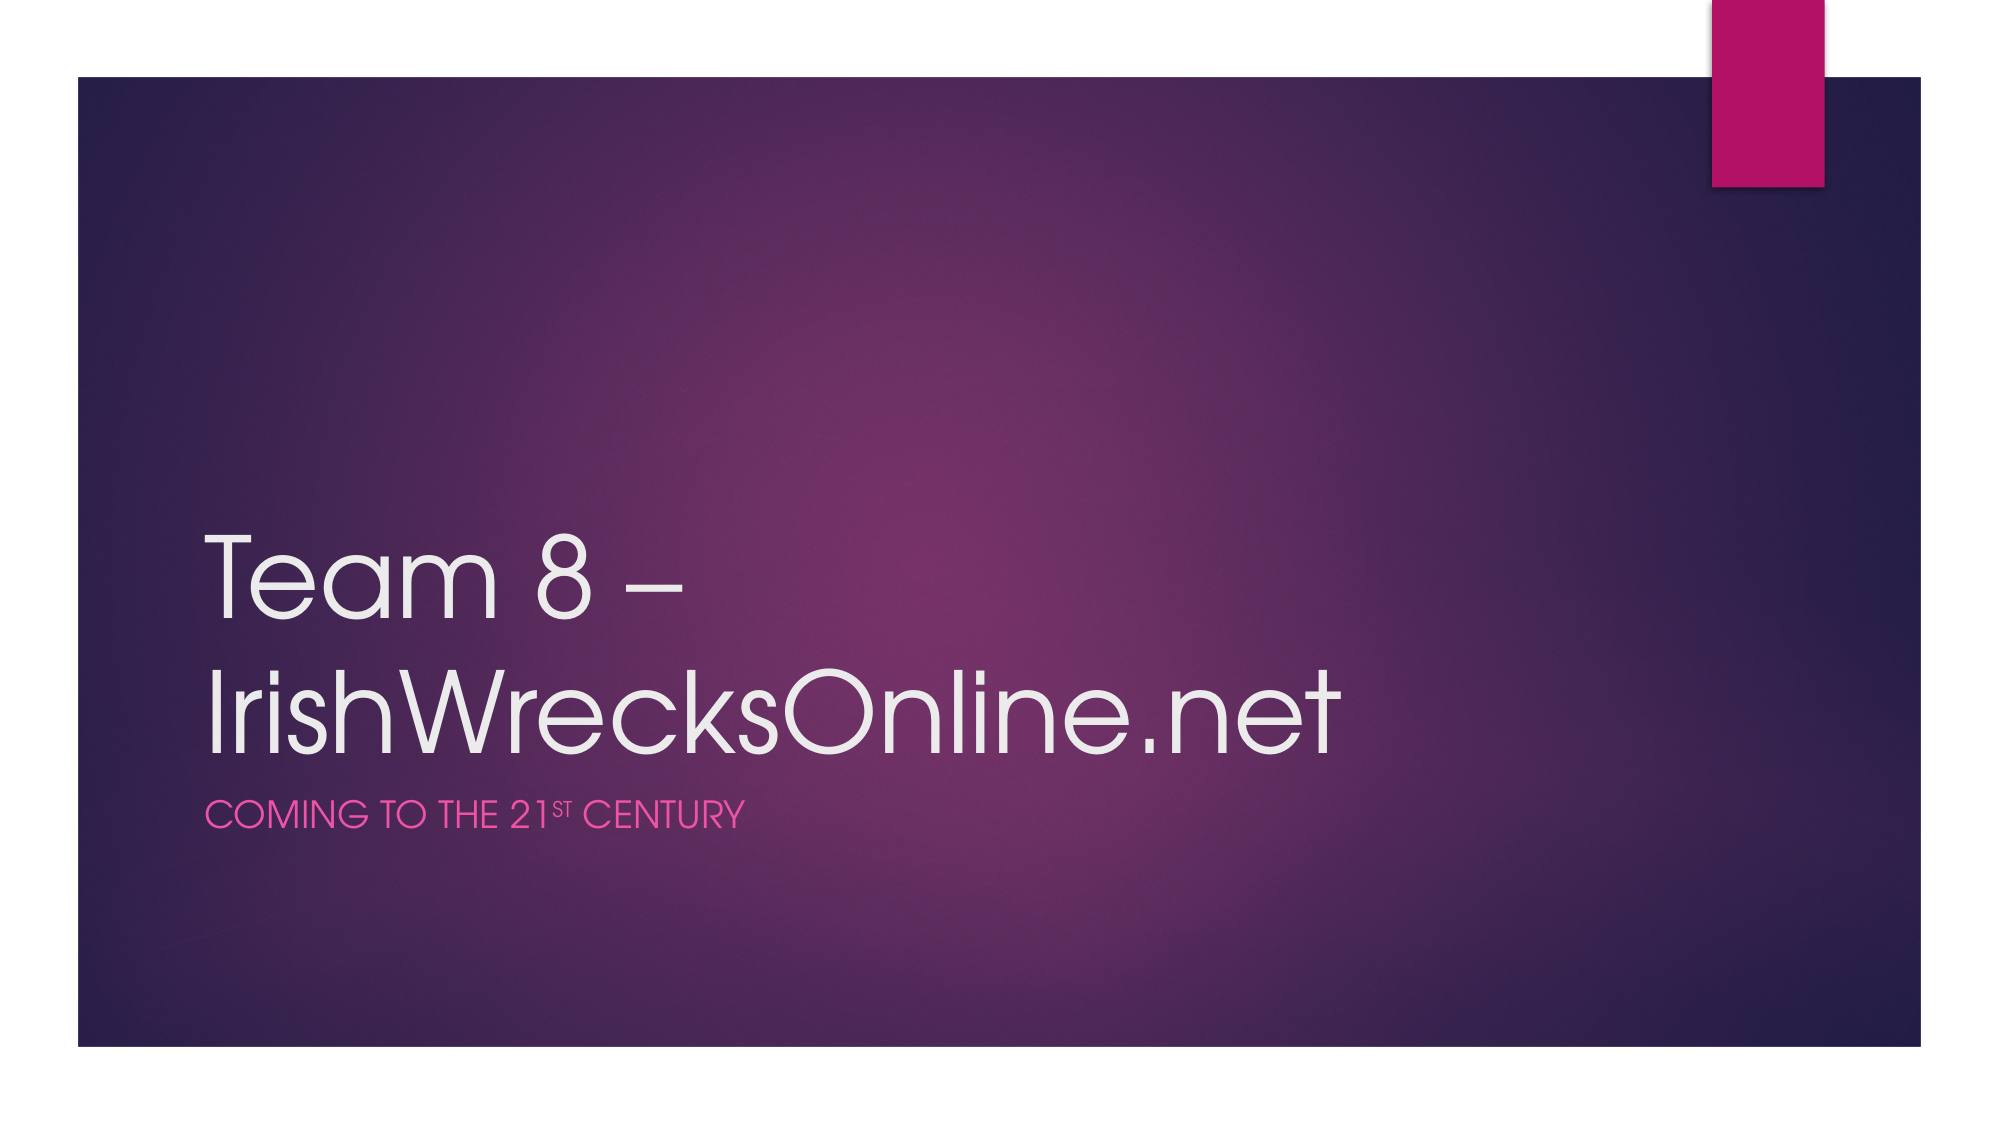

# Team 8 – IrishWrecksOnline.net
Coming to the 21st Century